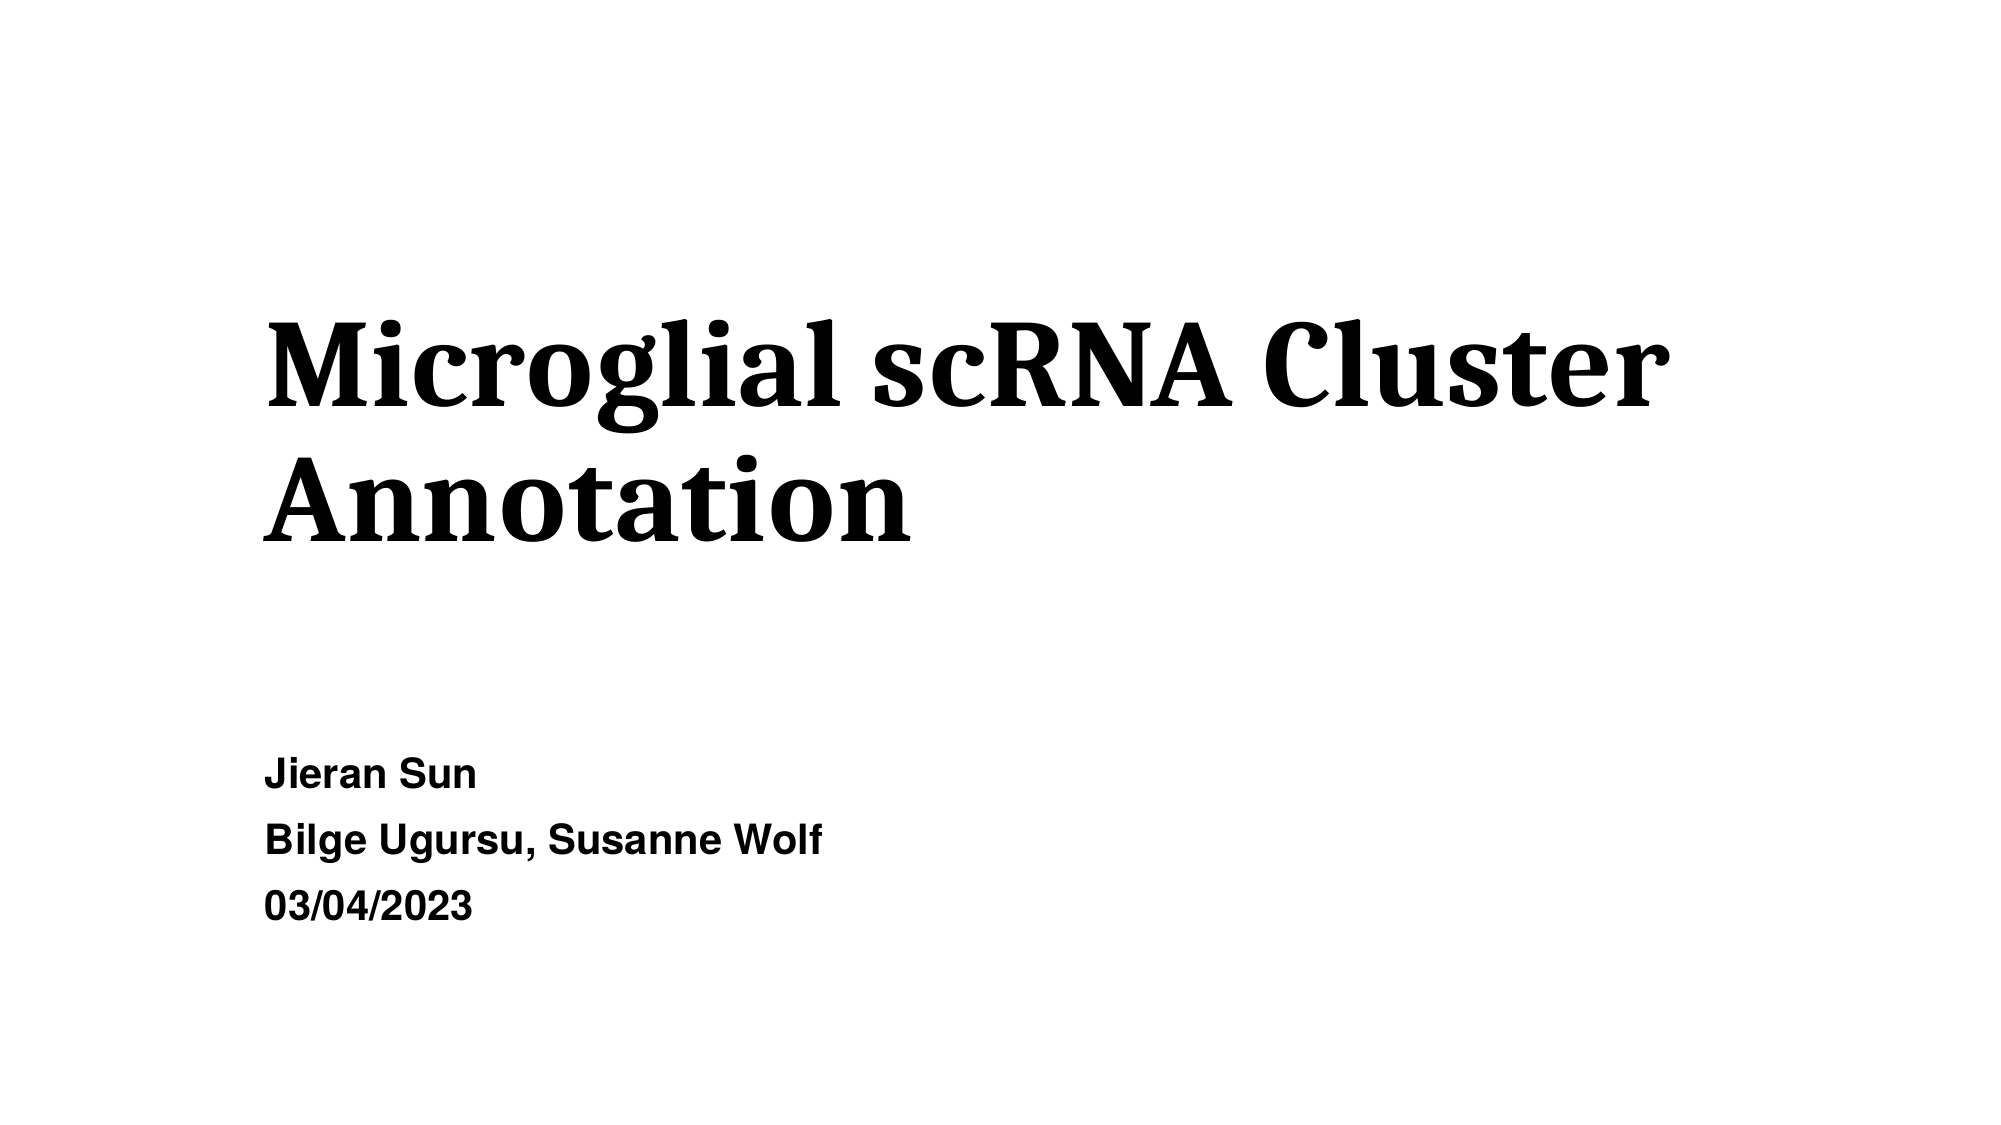

# Microglial scRNA Cluster Annotation
Jieran Sun
Bilge Ugursu, Susanne Wolf
03/04/2023